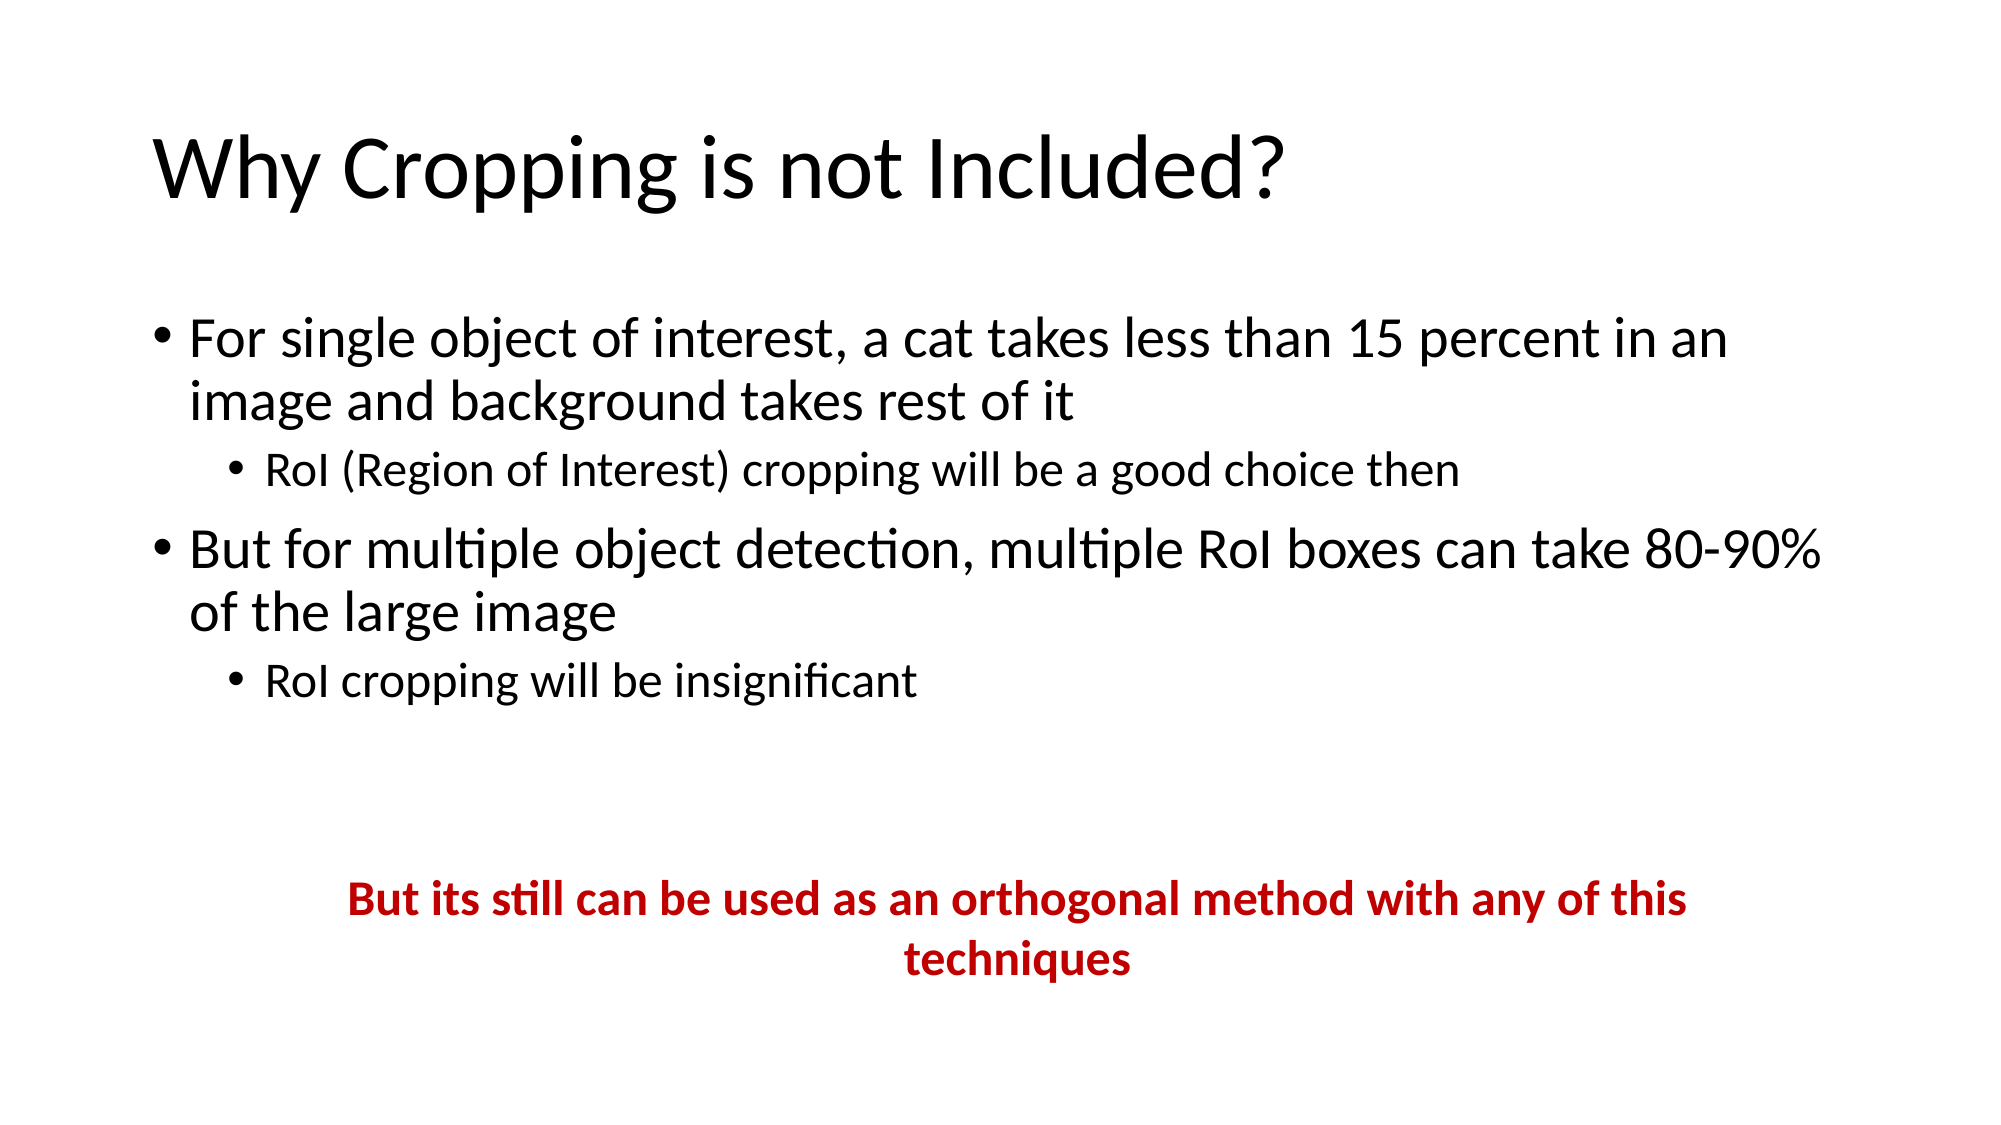

# Why Cropping is not Included?
For single object of interest, a cat takes less than 15 percent in an image and background takes rest of it
RoI (Region of Interest) cropping will be a good choice then
But for multiple object detection, multiple RoI boxes can take 80-90% of the large image
RoI cropping will be insignificant
But its still can be used as an orthogonal method with any of this techniques